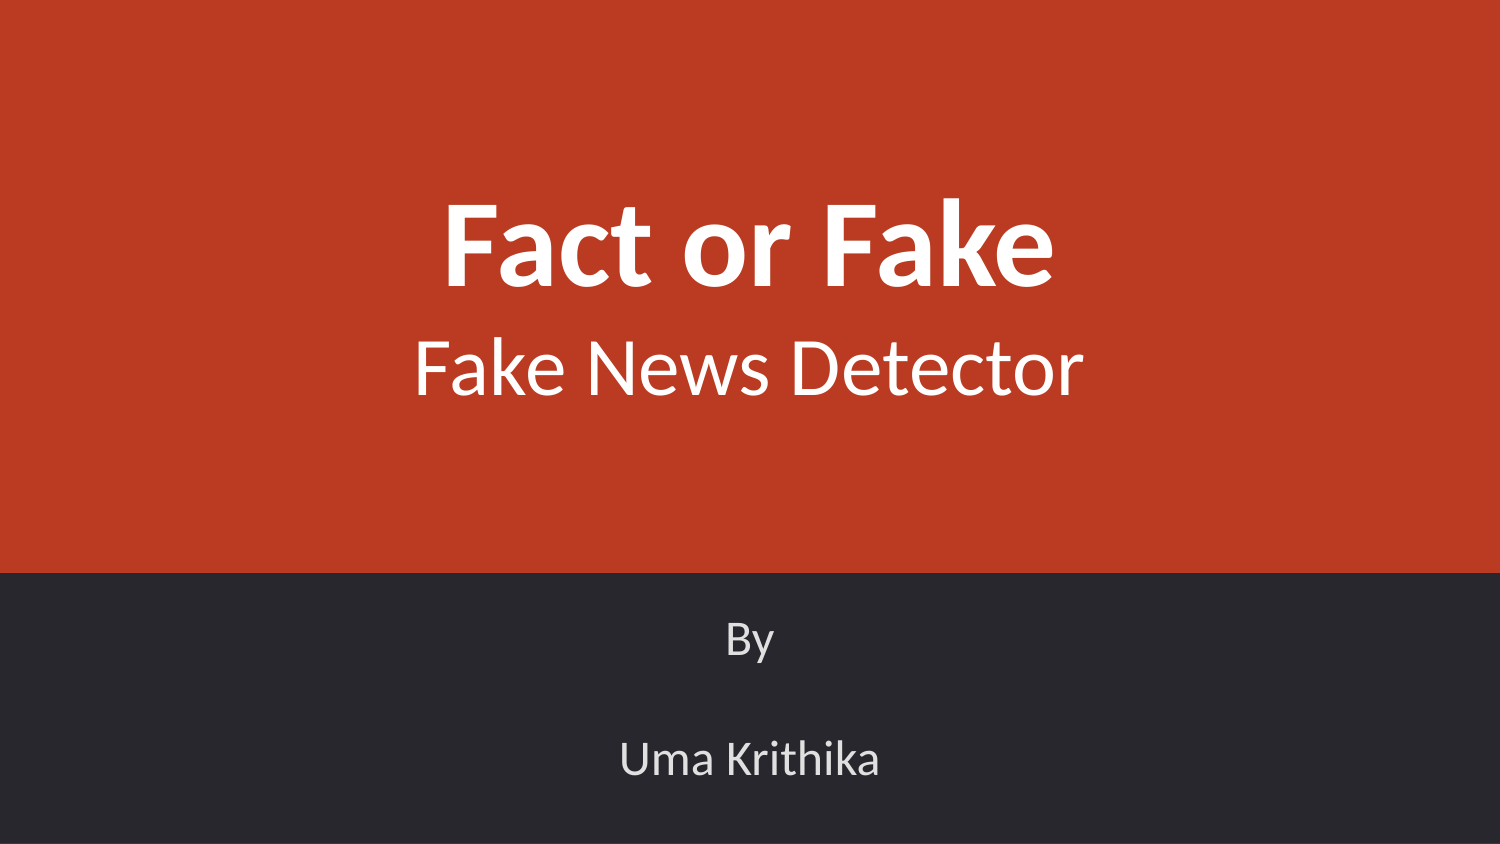

# Fact or Fake Fake News Detector
By

Uma Krithika